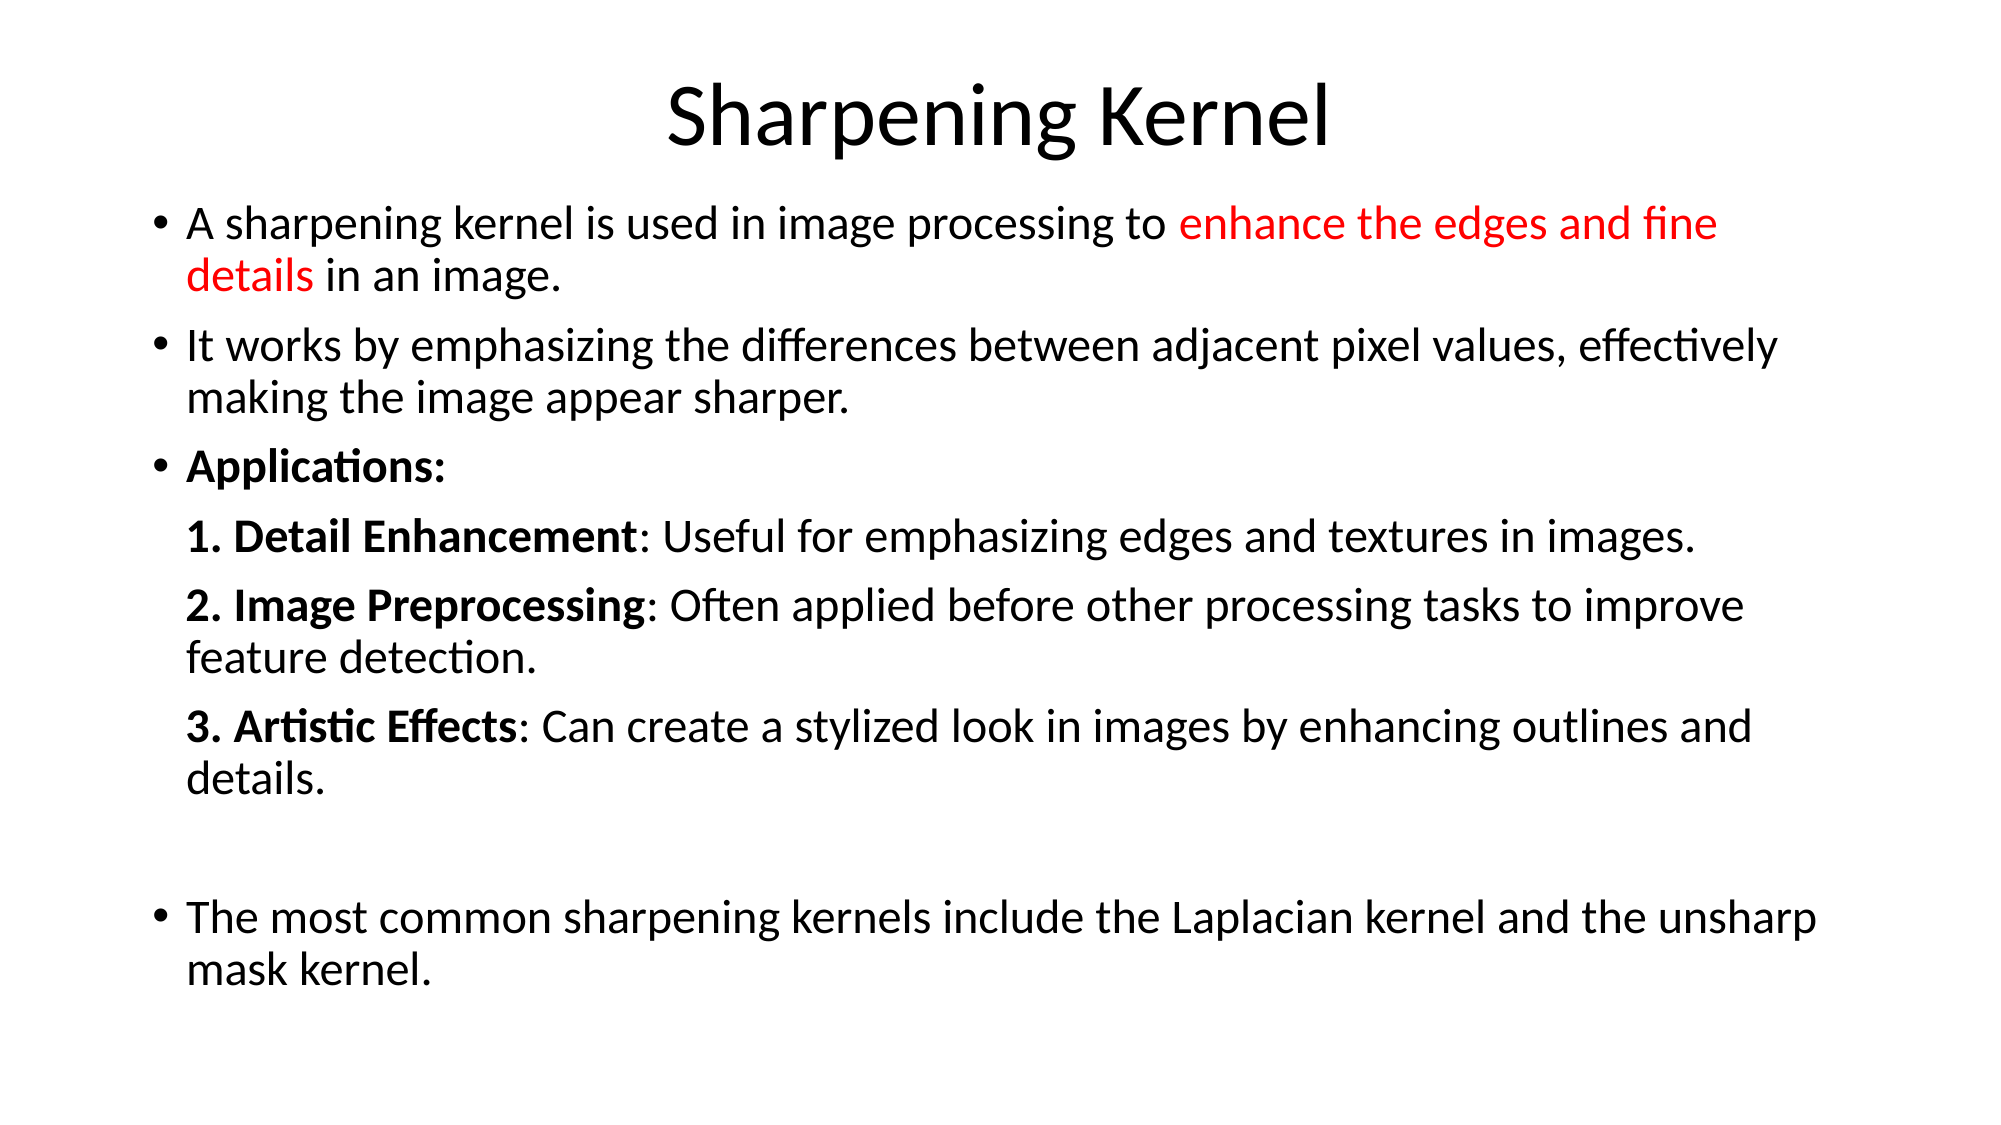

# Sharpening Kernel
A sharpening kernel is used in image processing to enhance the edges and fine details in an image.
It works by emphasizing the differences between adjacent pixel values, effectively making the image appear sharper.
Applications:
   1. Detail Enhancement: Useful for emphasizing edges and textures in images.
   2. Image Preprocessing: Often applied before other processing tasks to improve feature detection.
   3. Artistic Effects: Can create a stylized look in images by enhancing outlines and details.

The most common sharpening kernels include the Laplacian kernel and the unsharp mask kernel.